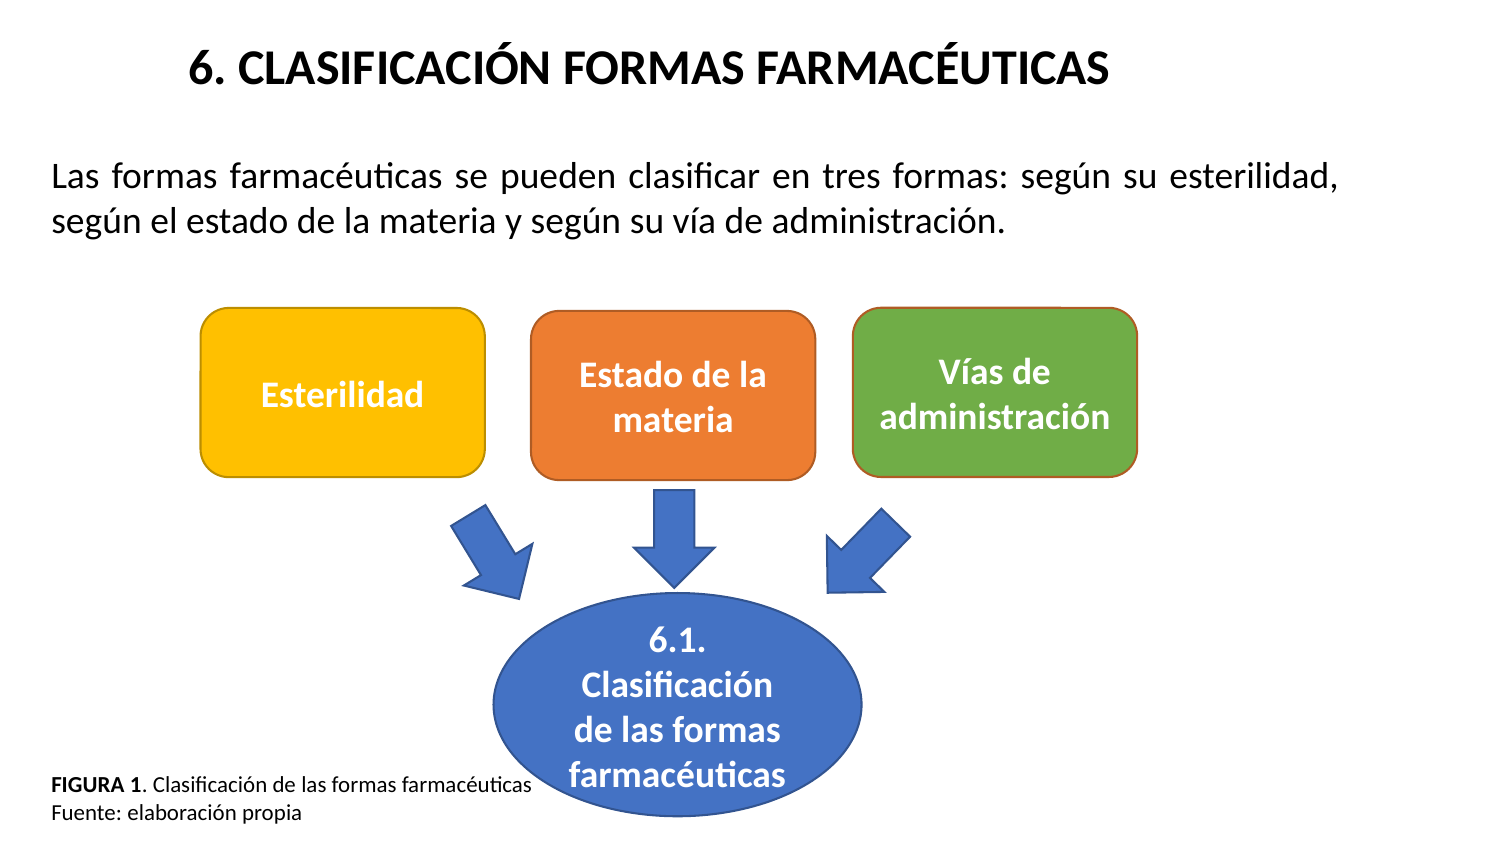

6. CLASIFICACIÓN FORMAS FARMACÉUTICAS
Las formas farmacéuticas se pueden clasificar en tres formas: según su esterilidad, según el estado de la materia y según su vía de administración.
Vías de administración
Esterilidad
Estado de la materia

6.1. Clasificación de las formas farmacéuticas
FIGURA 1. Clasificación de las formas farmacéuticas
Fuente: elaboración propia